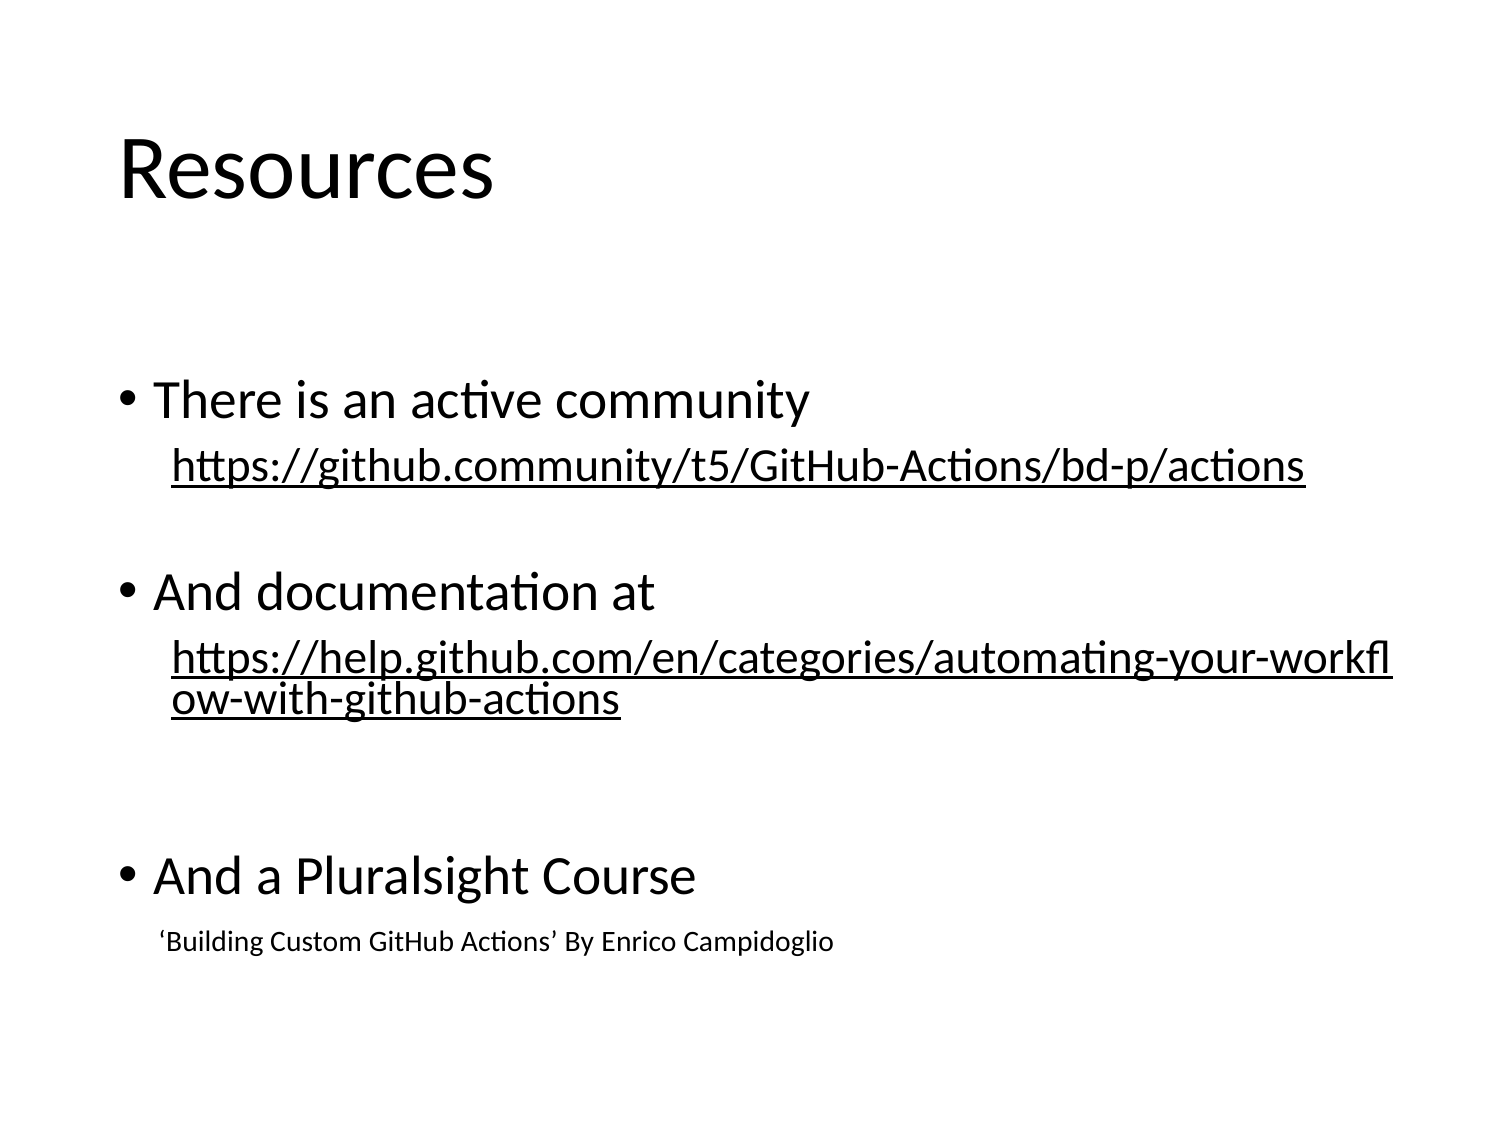

# Resources
There is an active community
https://github.community/t5/GitHub-Actions/bd-p/actions
And documentation at
https://help.github.com/en/categories/automating-your-workflow-with-github-actions
And a Pluralsight Course
      ‘Building Custom GitHub Actions’ By Enrico Campidoglio